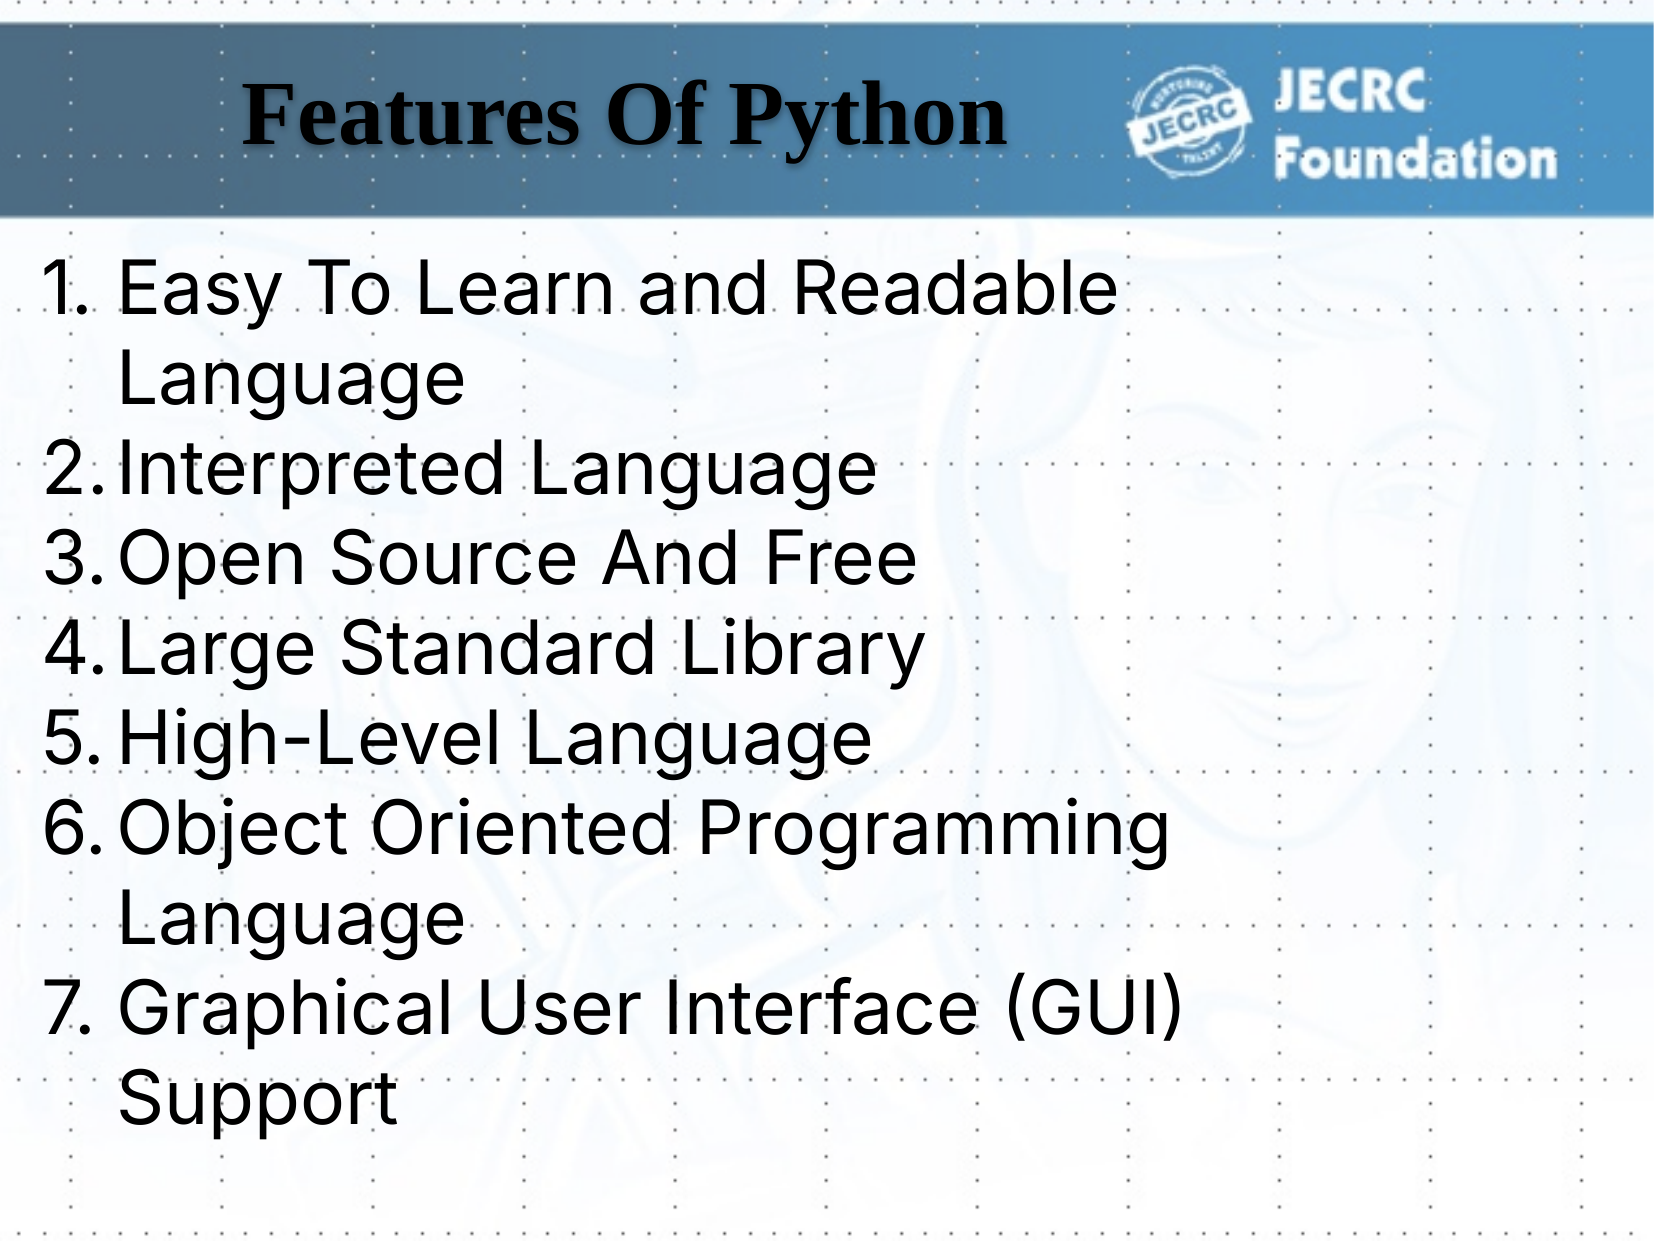

Features Of Python

Easy To Learn and Readable Language
Interpreted Language
Open Source And Free
Large Standard Library
High-Level Language
Object Oriented Programming Language
Graphical User Interface (GUI) Support